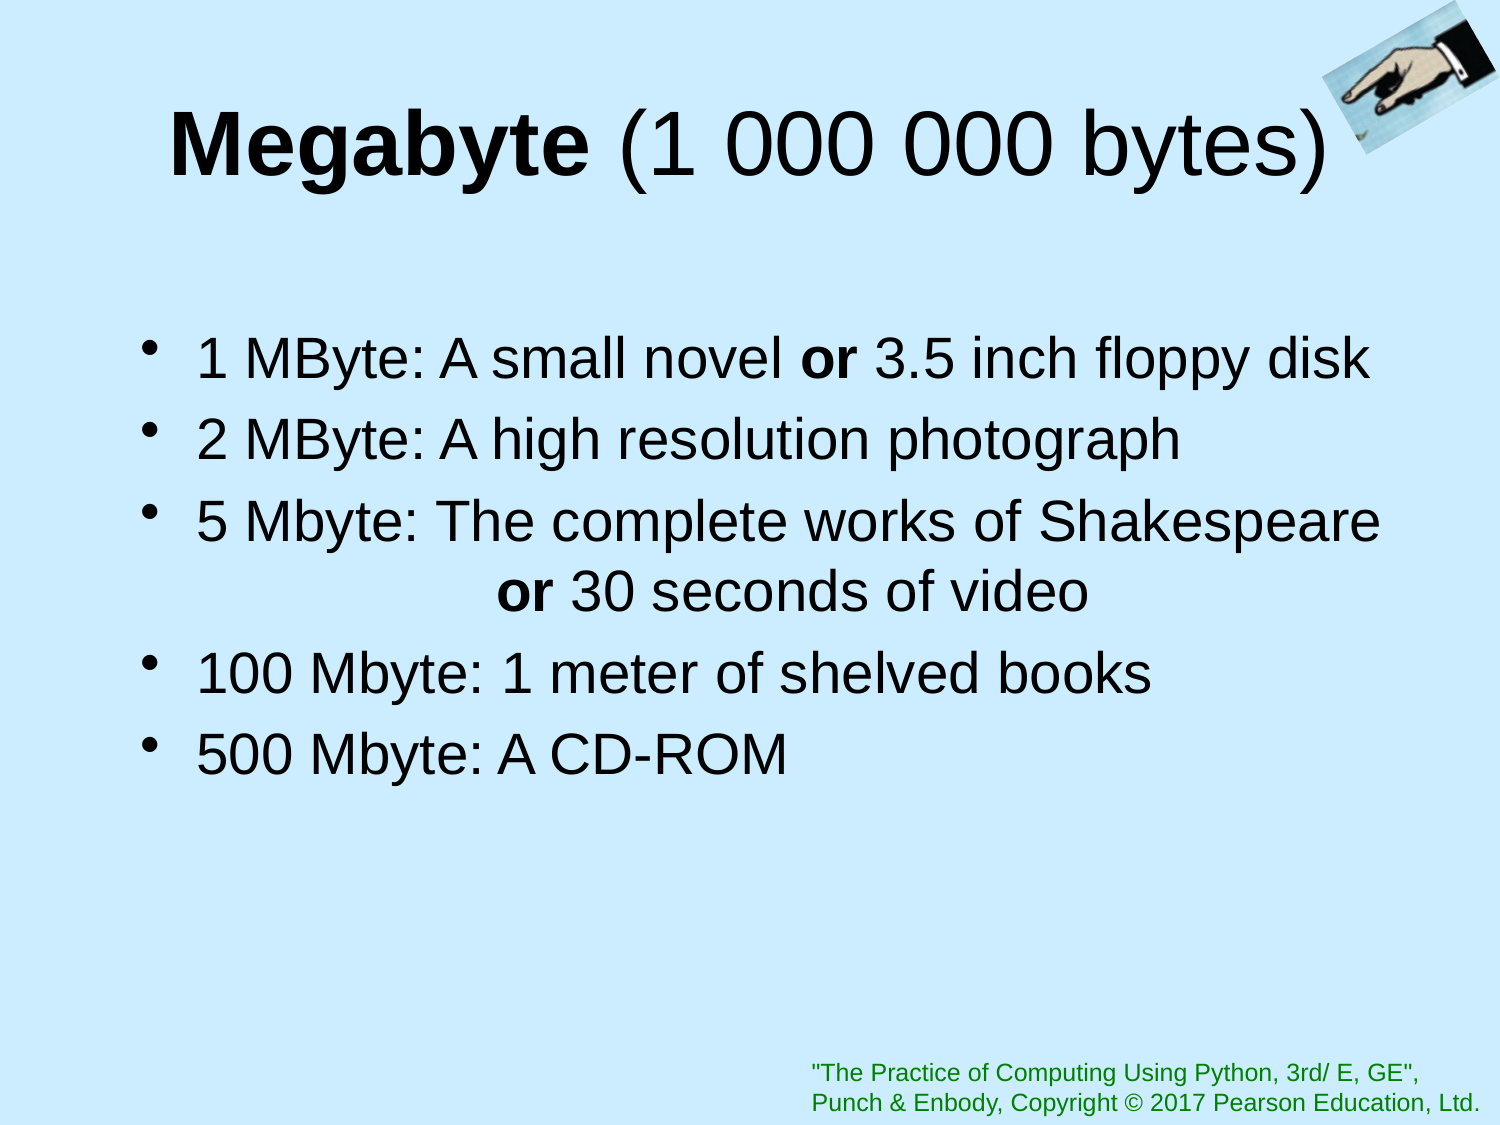

# Megabyte (1 000 000 bytes)
1 MByte: A small novel or 3.5 inch floppy disk
2 MByte: A high resolution photograph
5 Mbyte: The complete works of Shakespeare  		or 30 seconds of video
100 Mbyte: 1 meter of shelved books
500 Mbyte: A CD-ROM